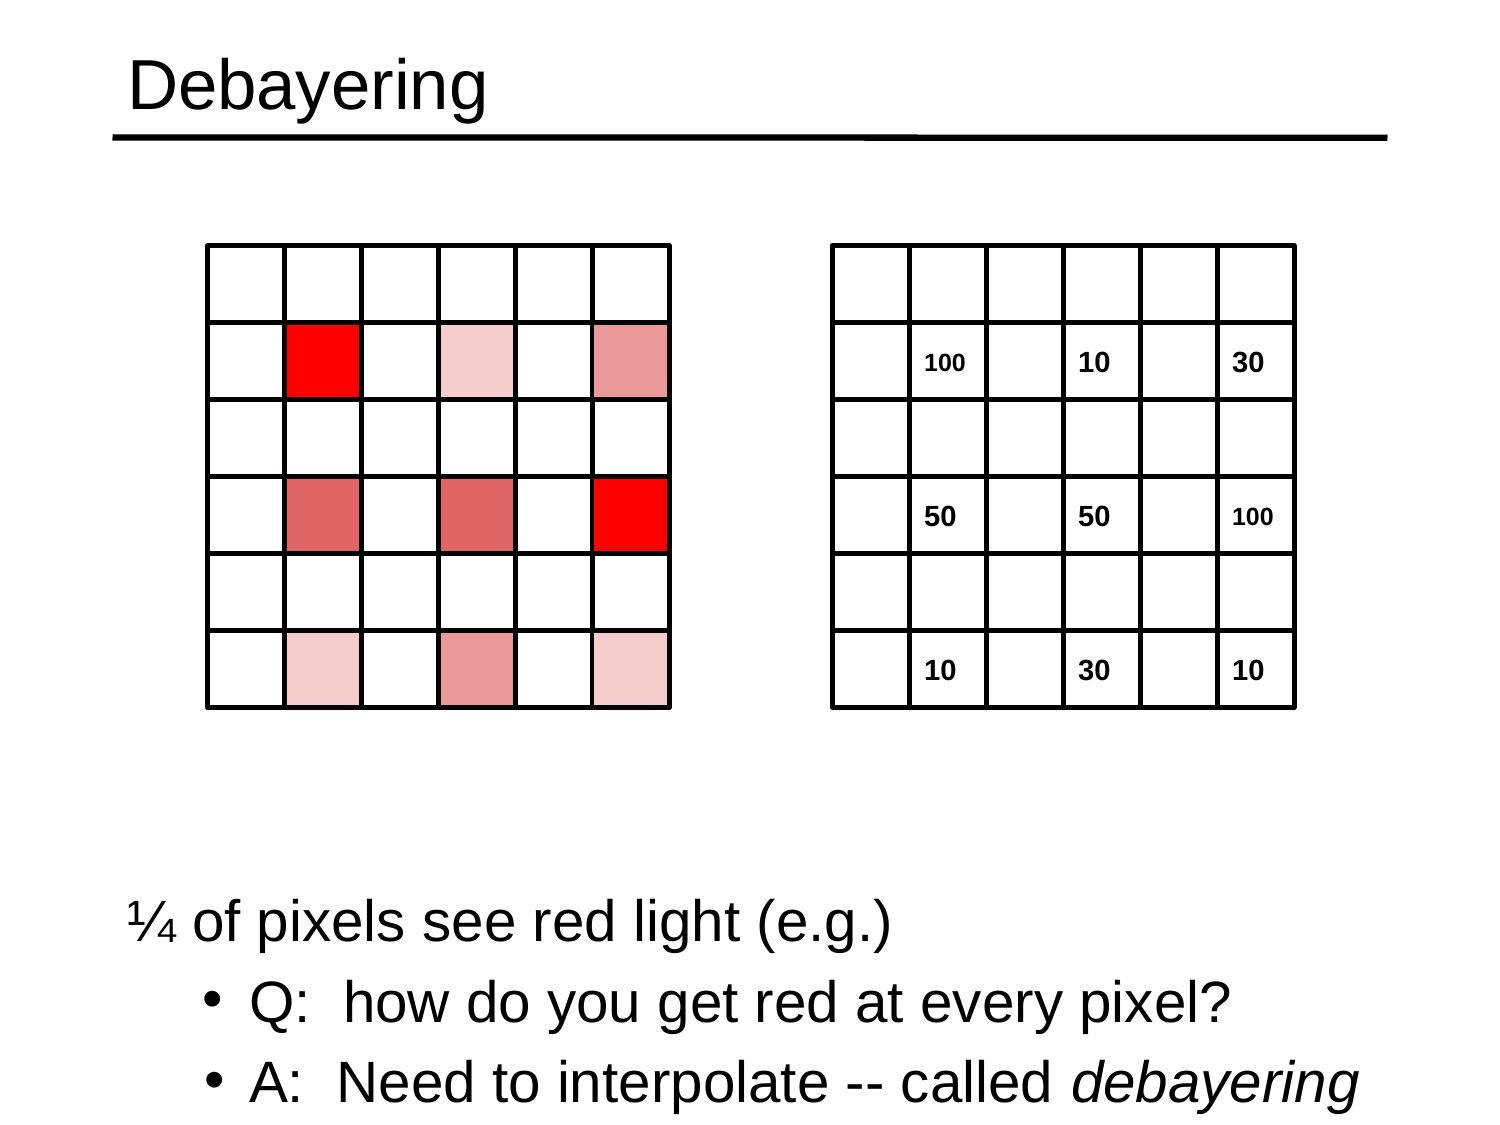

# Debayering

100

10

30

50

50

100

10

30

10
¼ of pixels see red light (e.g.)
Q:  how do you get red at every pixel?
A:  Need to interpolate -- called debayering